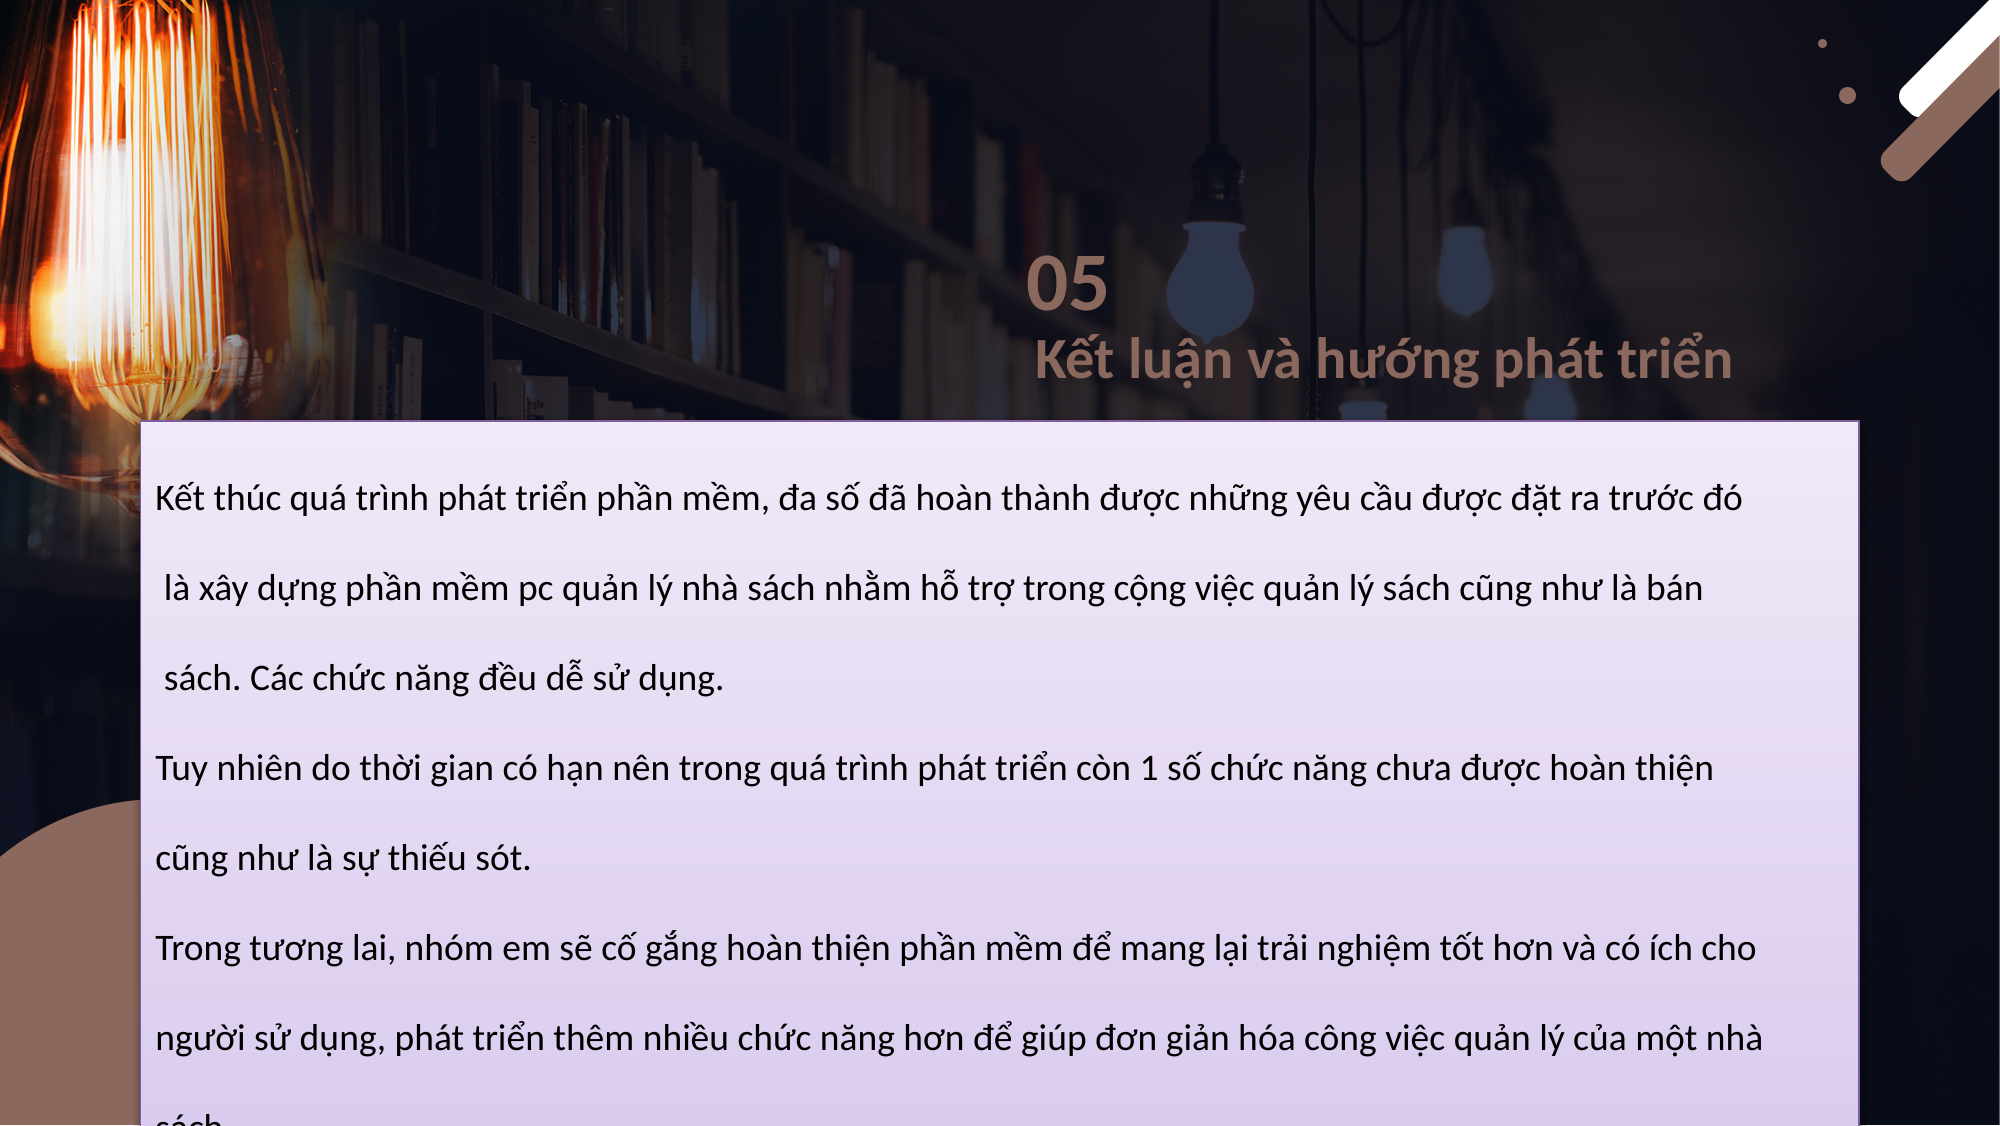

05
Kết luận và hướng phát triển

Kết thúc quá trình phát triển phần mềm, đa số đã hoàn thành được những yêu cầu được đặt ra trước đó
 là xây dựng phần mềm pc quản lý nhà sách nhằm hỗ trợ trong cộng việc quản lý sách cũng như là bán
 sách. Các chức năng đều dễ sử dụng.
Tuy nhiên do thời gian có hạn nên trong quá trình phát triển còn 1 số chức năng chưa được hoàn thiện
cũng như là sự thiếu sót.
Trong tương lai, nhóm em sẽ cố gắng hoàn thiện phần mềm để mang lại trải nghiệm tốt hơn và có ích cho
người sử dụng, phát triển thêm nhiều chức năng hơn để giúp đơn giản hóa công việc quản lý của một nhà sách.